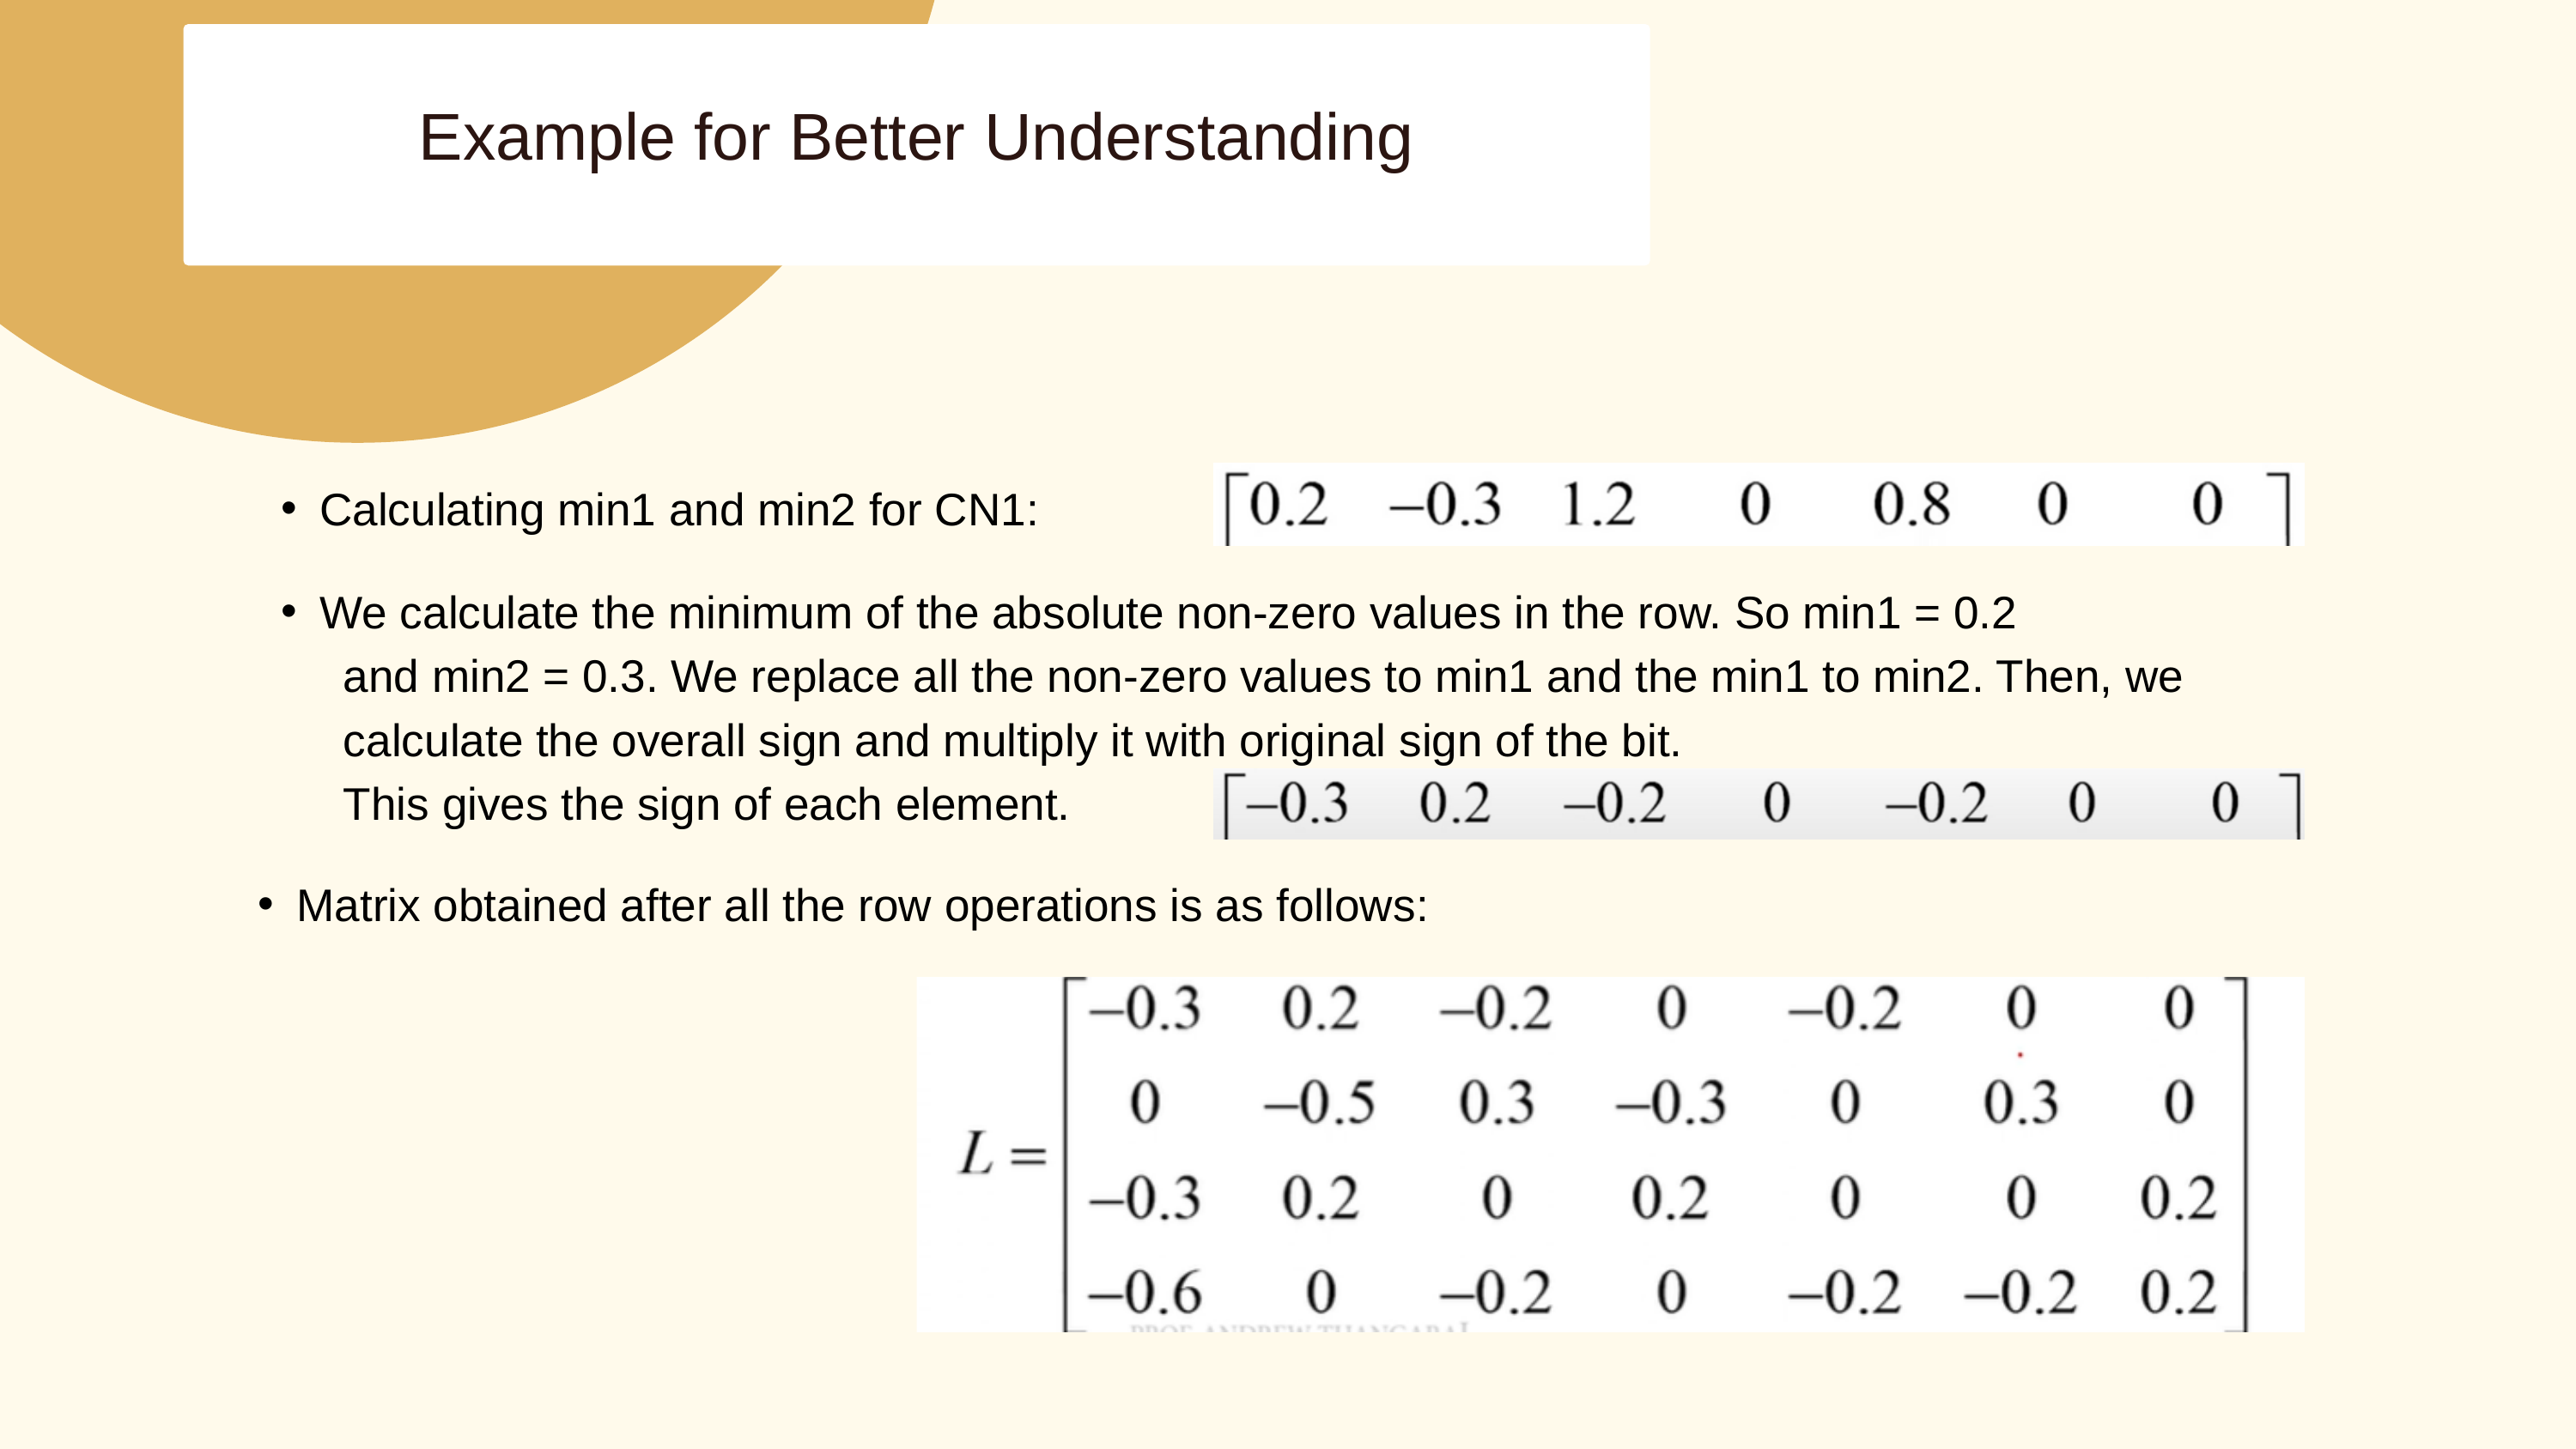

Example for Better Understanding

Calculating min1 and min2 for CN1:
We calculate the minimum of the absolute non-zero values in the row. So min1 = 0.2
        and min2 = 0.3. We replace all the non-zero values to min1 and the min1 to min2. Then, we
        calculate the overall sign and multiply it with original sign of the bit.
        This gives the sign of each element.

Matrix obtained after all the row operations is as follows: